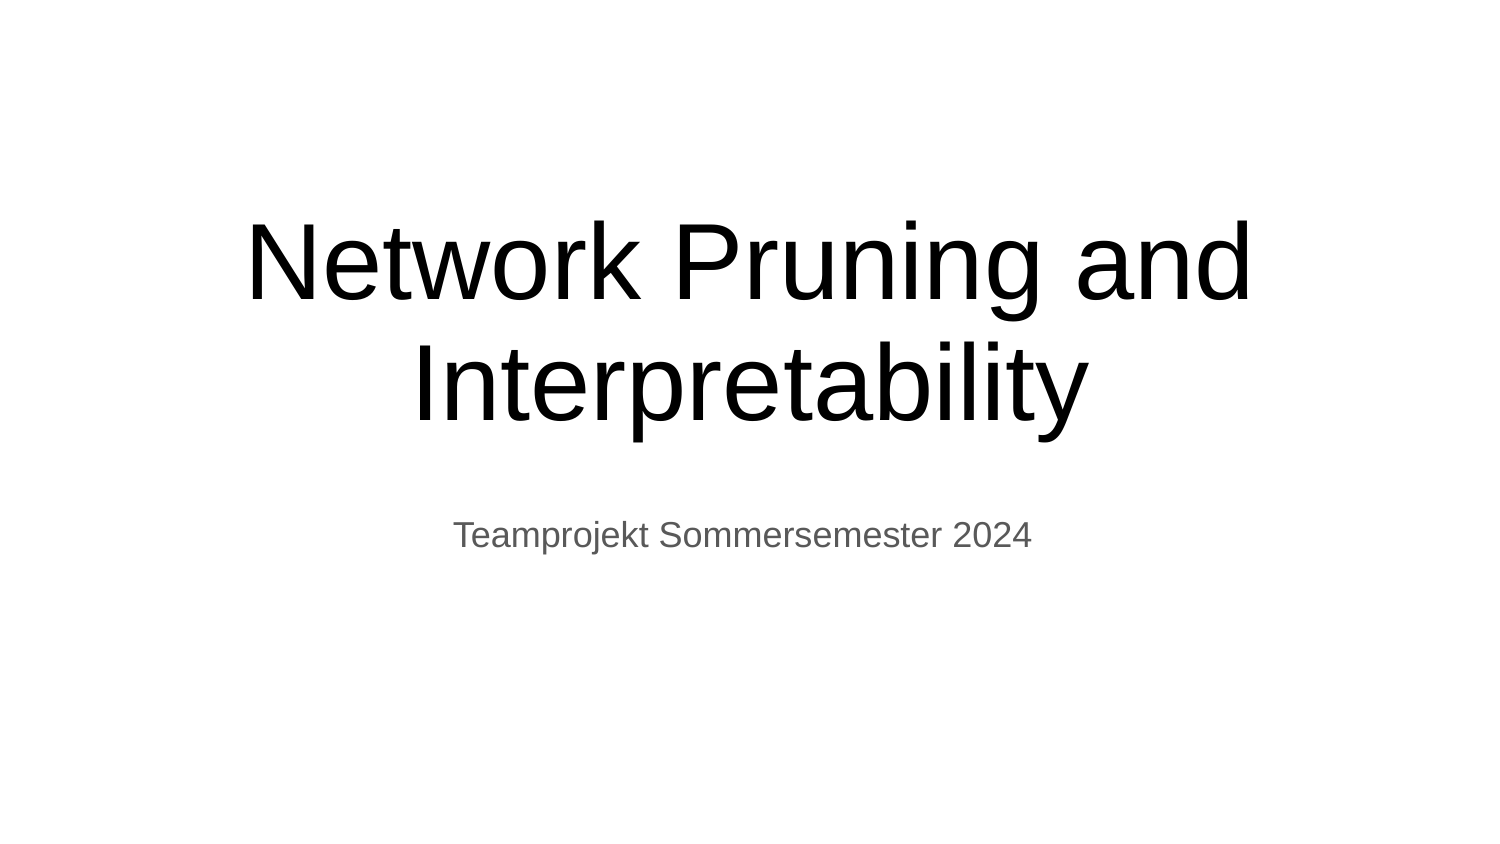

# Network Pruning and Interpretability
Teamprojekt Sommersemester 2024